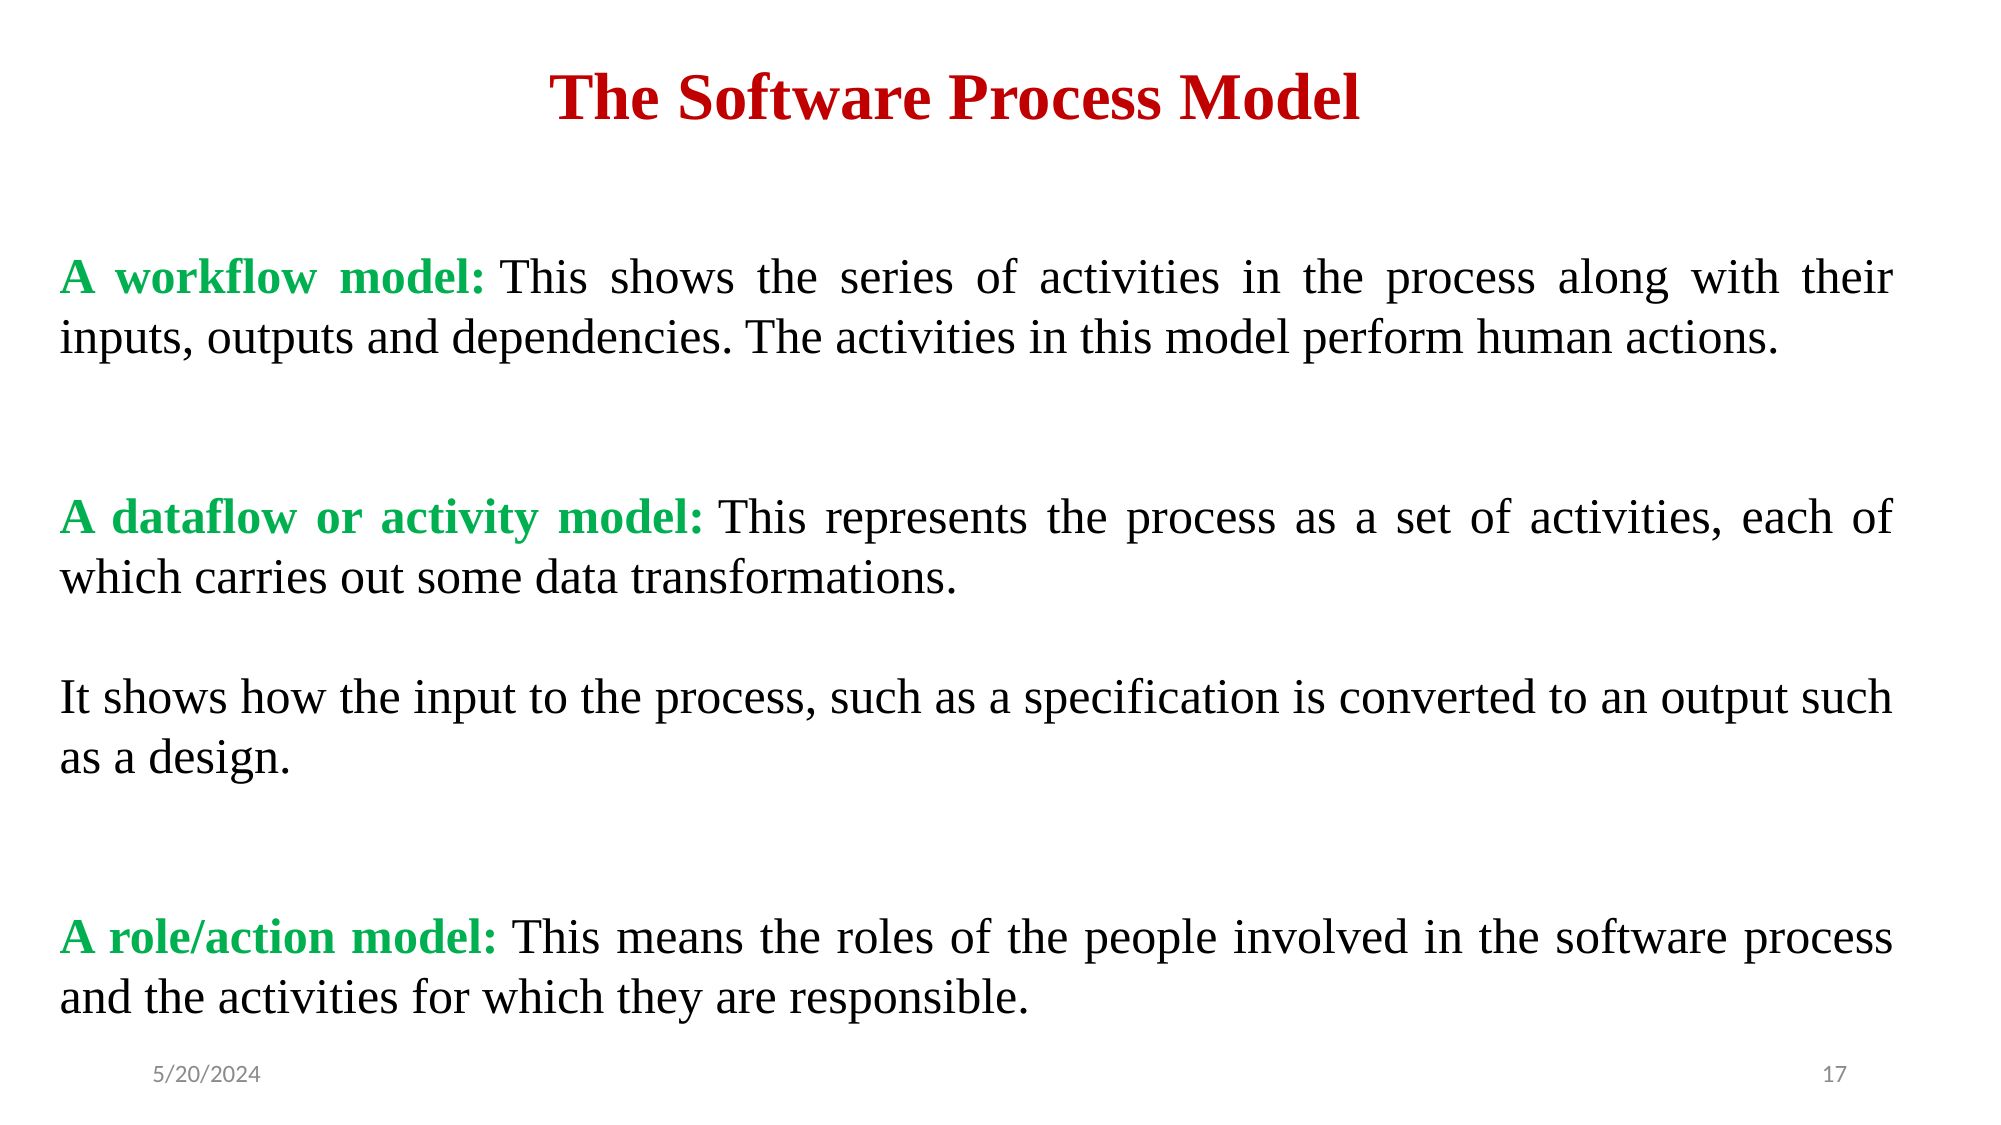

The Software Process Model
A workflow model: This shows the series of activities in the process along with their inputs, outputs and dependencies. The activities in this model perform human actions.

A dataflow or activity model: This represents the process as a set of activities, each of which carries out some data transformations.

It shows how the input to the process, such as a specification is converted to an output such as a design.

A role/action model: This means the roles of the people involved in the software process and the activities for which they are responsible.
5/20/2024
17